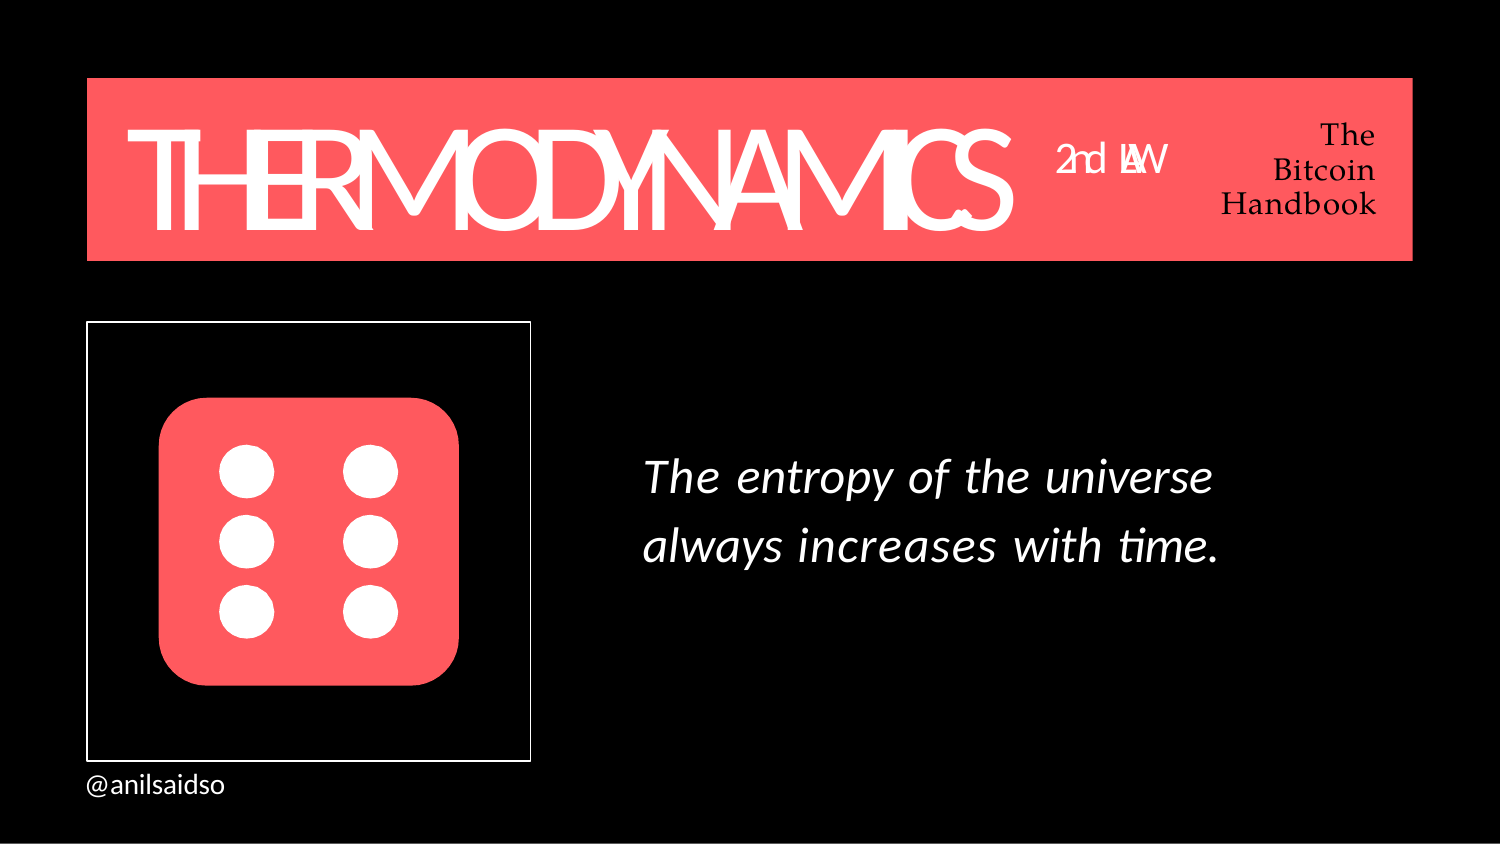

# THERMODYNAMICS 2nd LAW

The Bitcoin Handbook

The entropy of the universe always increases with time.
@anilsaidso